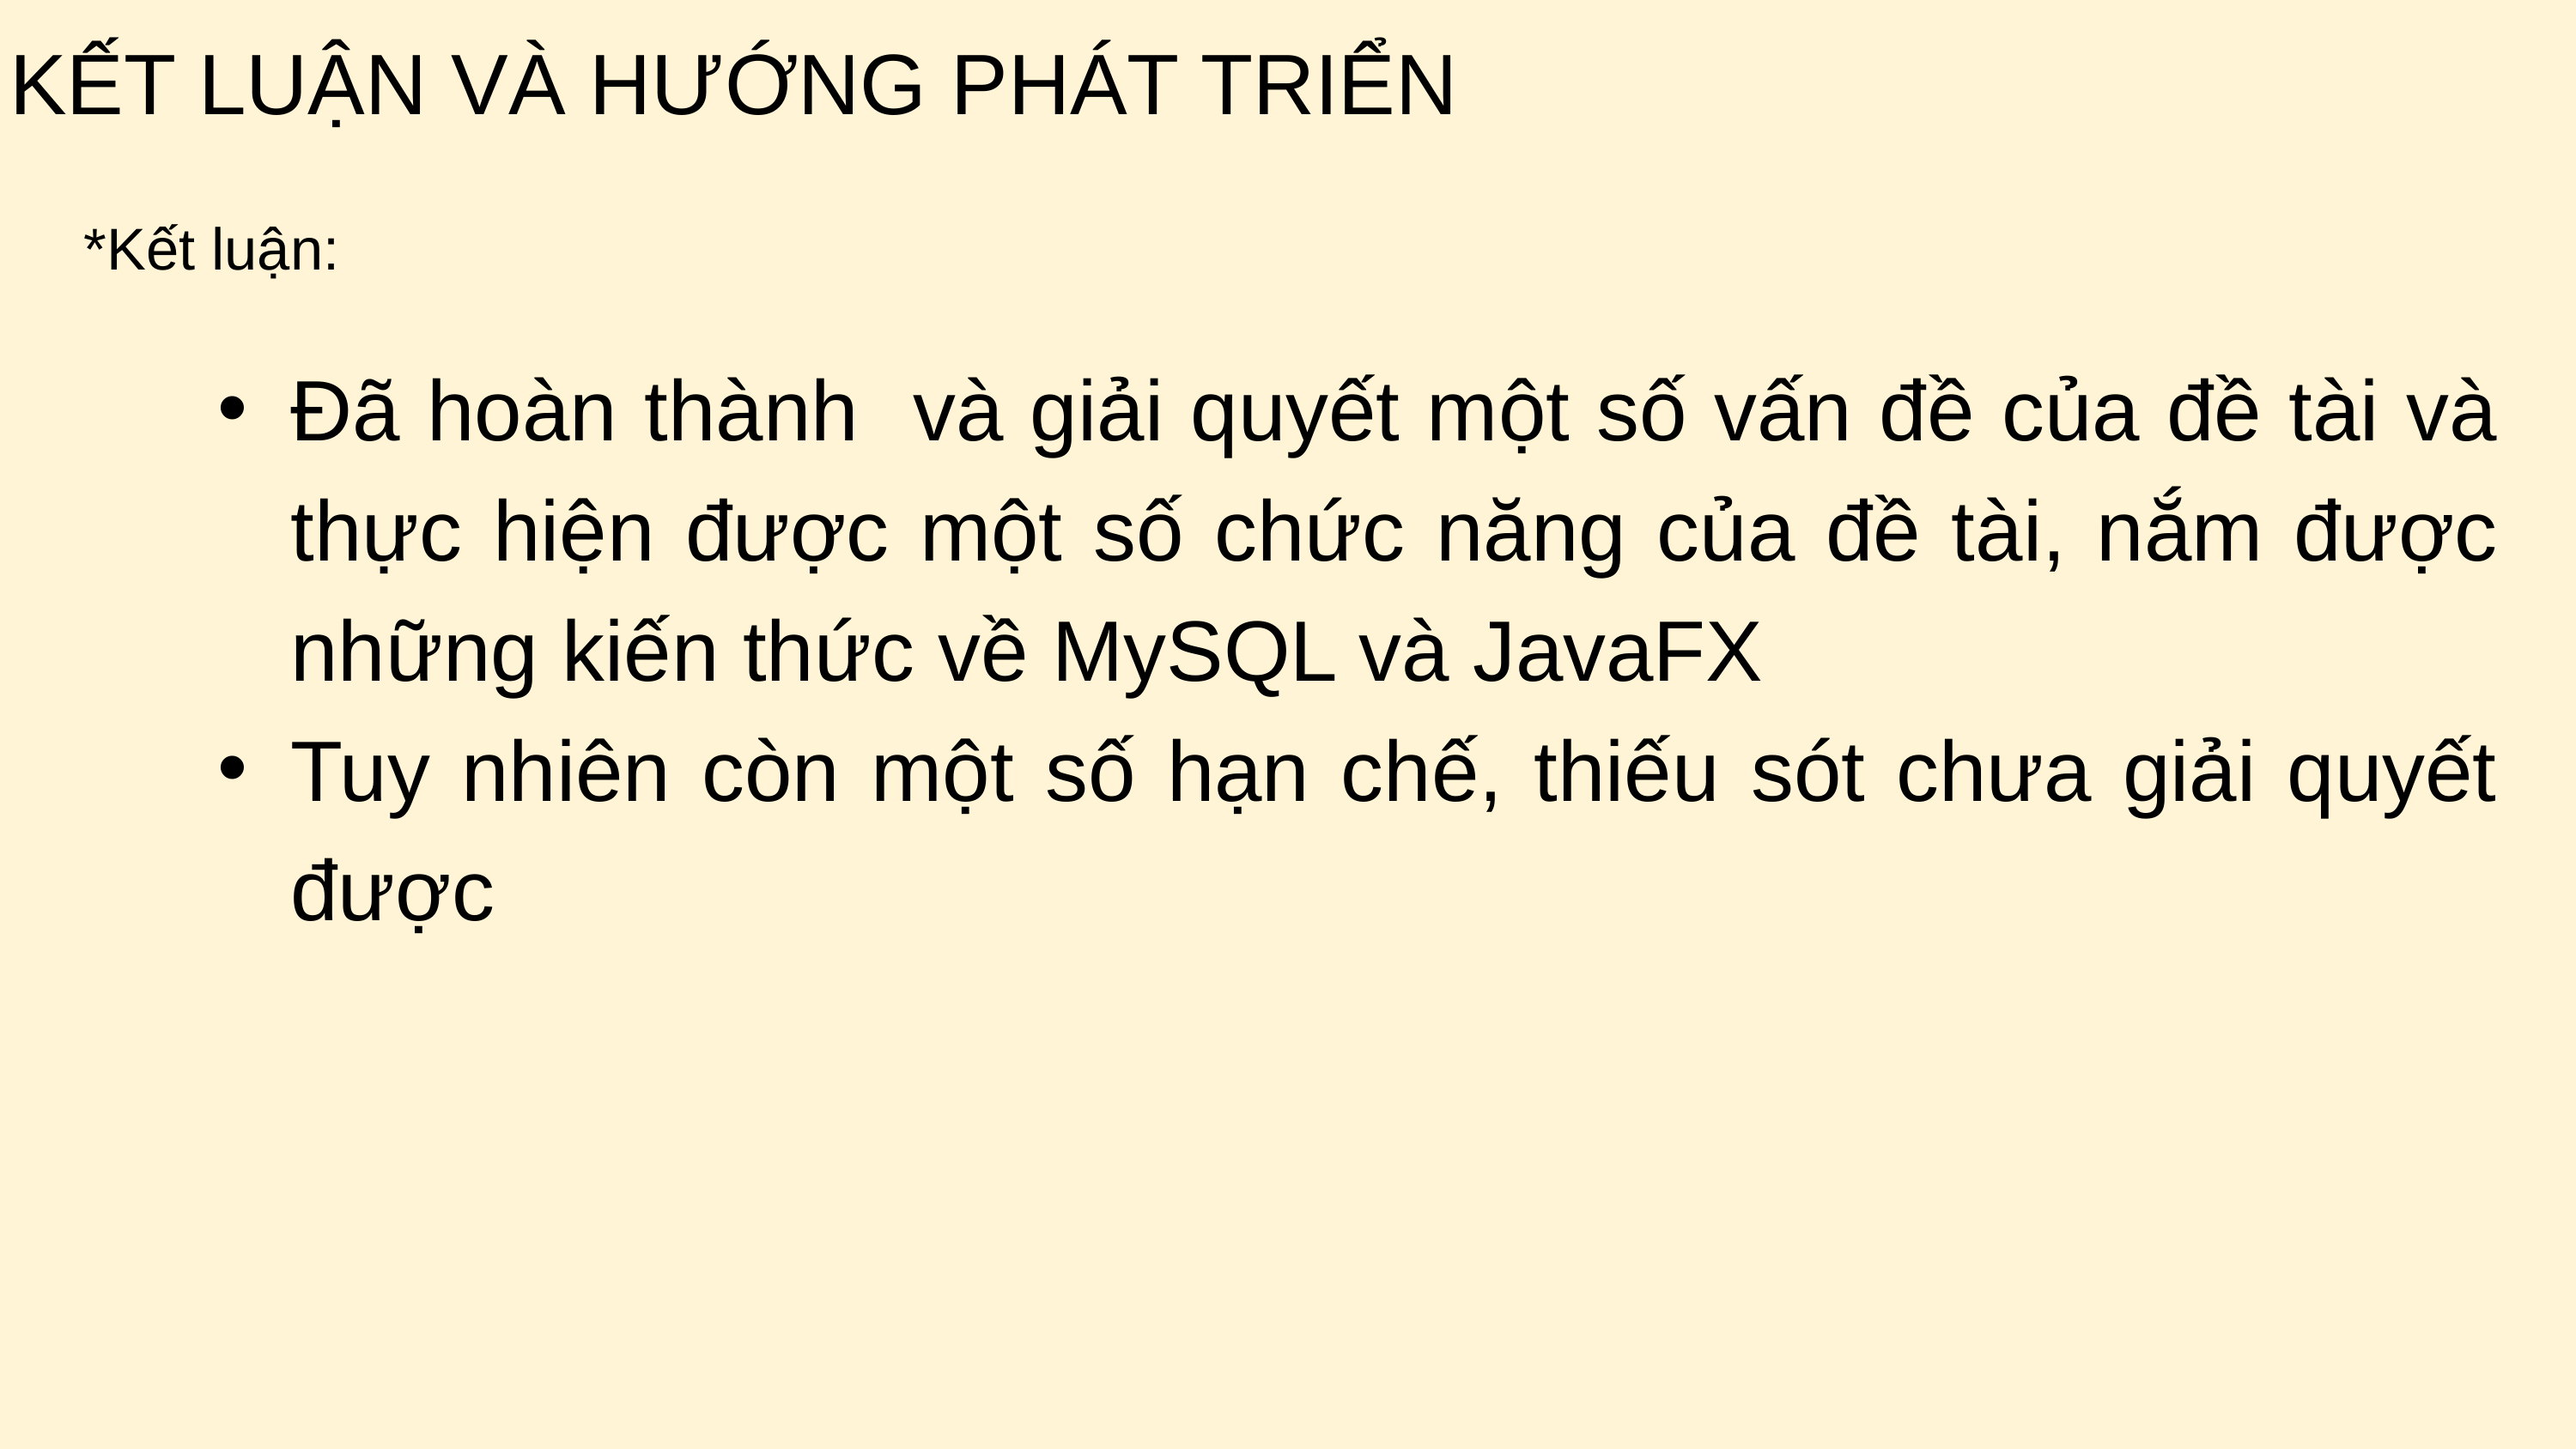

3. KẾT LUẬN VÀ HƯỚNG PHÁT TRIỂN
*Kết luận:
Đã hoàn thành  và giải quyết một số vấn đề của đề tài và thực hiện được một số chức năng của đề tài, nắm được những kiến thức về MySQL và JavaFX
Tuy nhiên còn một số hạn chế, thiếu sót chưa giải quyết được